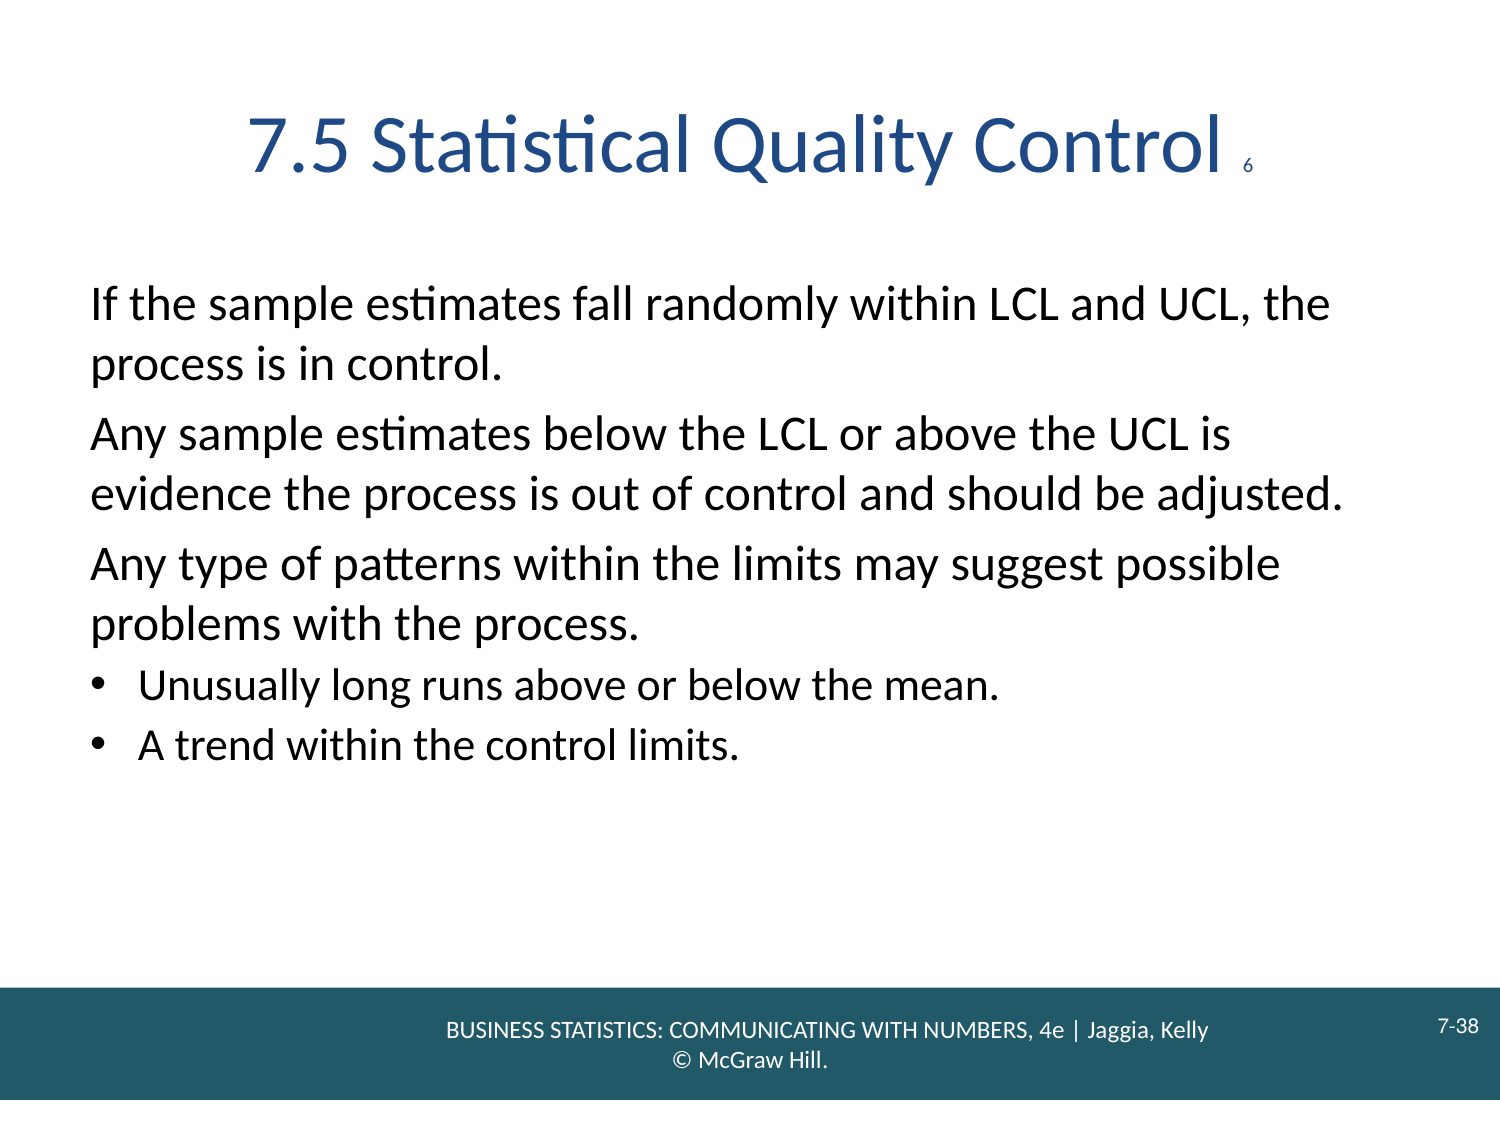

# 7.5 Statistical Quality Control 6
If the sample estimates fall randomly within L C L and U C L, the process is in control.
Any sample estimates below the L C L or above the U C L is evidence the process is out of control and should be adjusted.
Any type of patterns within the limits may suggest possible problems with the process.
Unusually long runs above or below the mean.
A trend within the control limits.